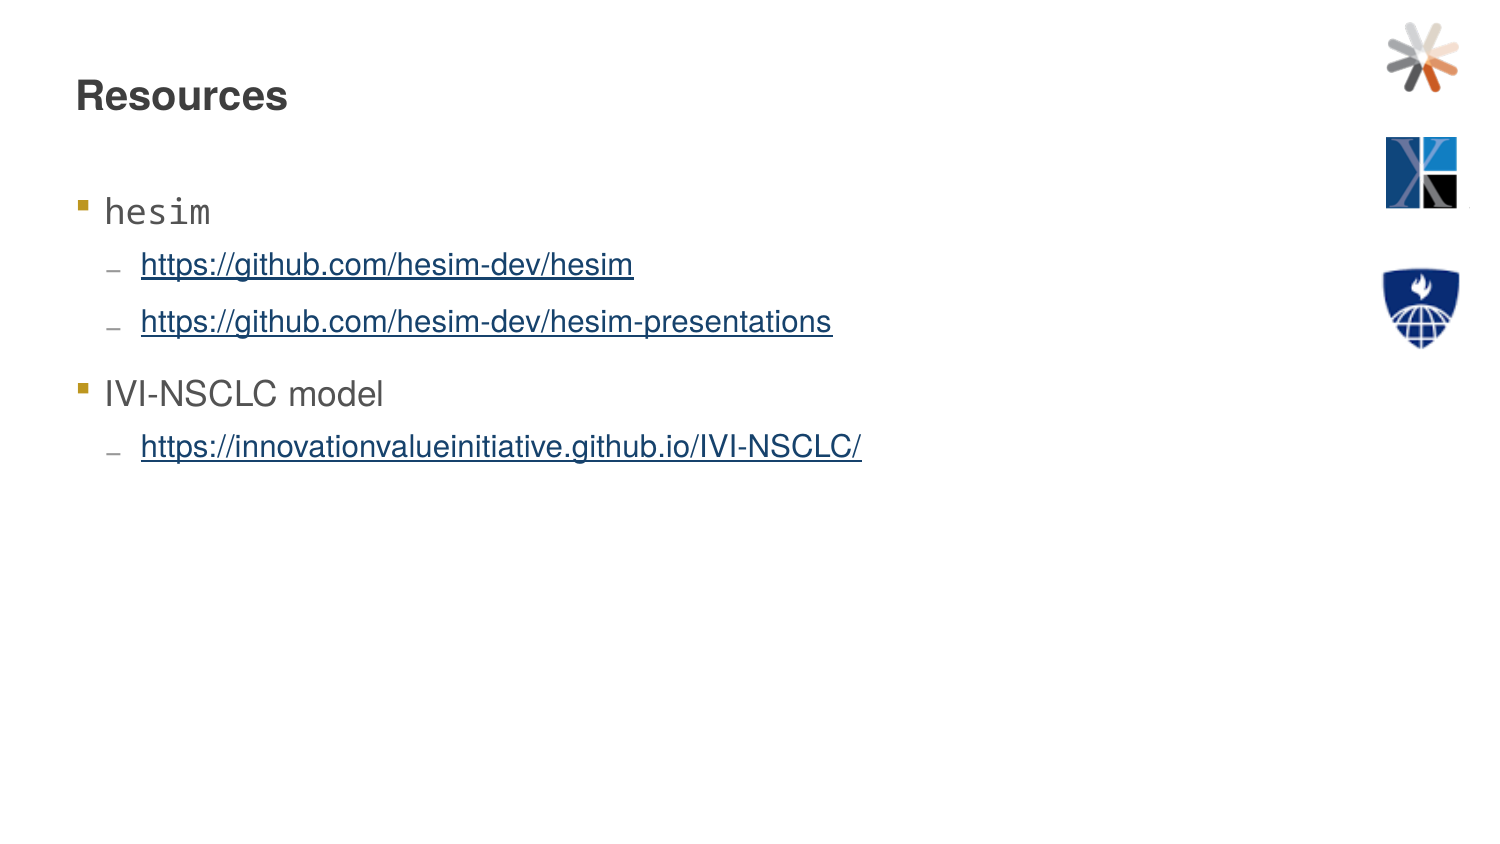

# Resources
hesim
https://github.com/hesim-dev/hesim
https://github.com/hesim-dev/hesim-presentations
IVI-NSCLC model
https://innovationvalueinitiative.github.io/IVI-NSCLC/